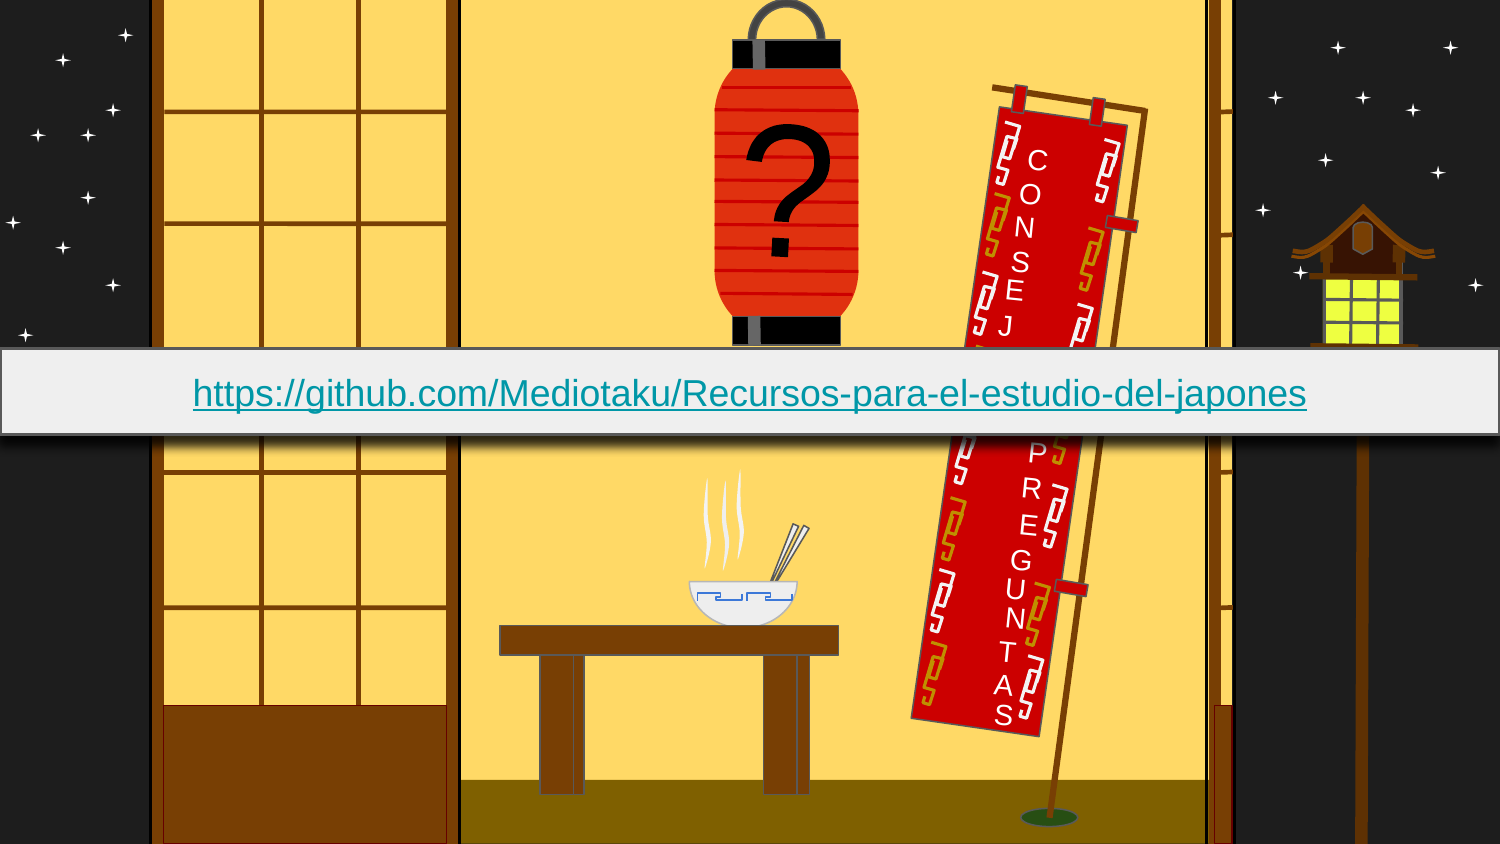

?
C

O

N

S

E

J

O

https://github.com/Mediotaku/Recursos-para-el-estudio-del-japones

S

Y

P

R

E

G

U

N

T

A

S